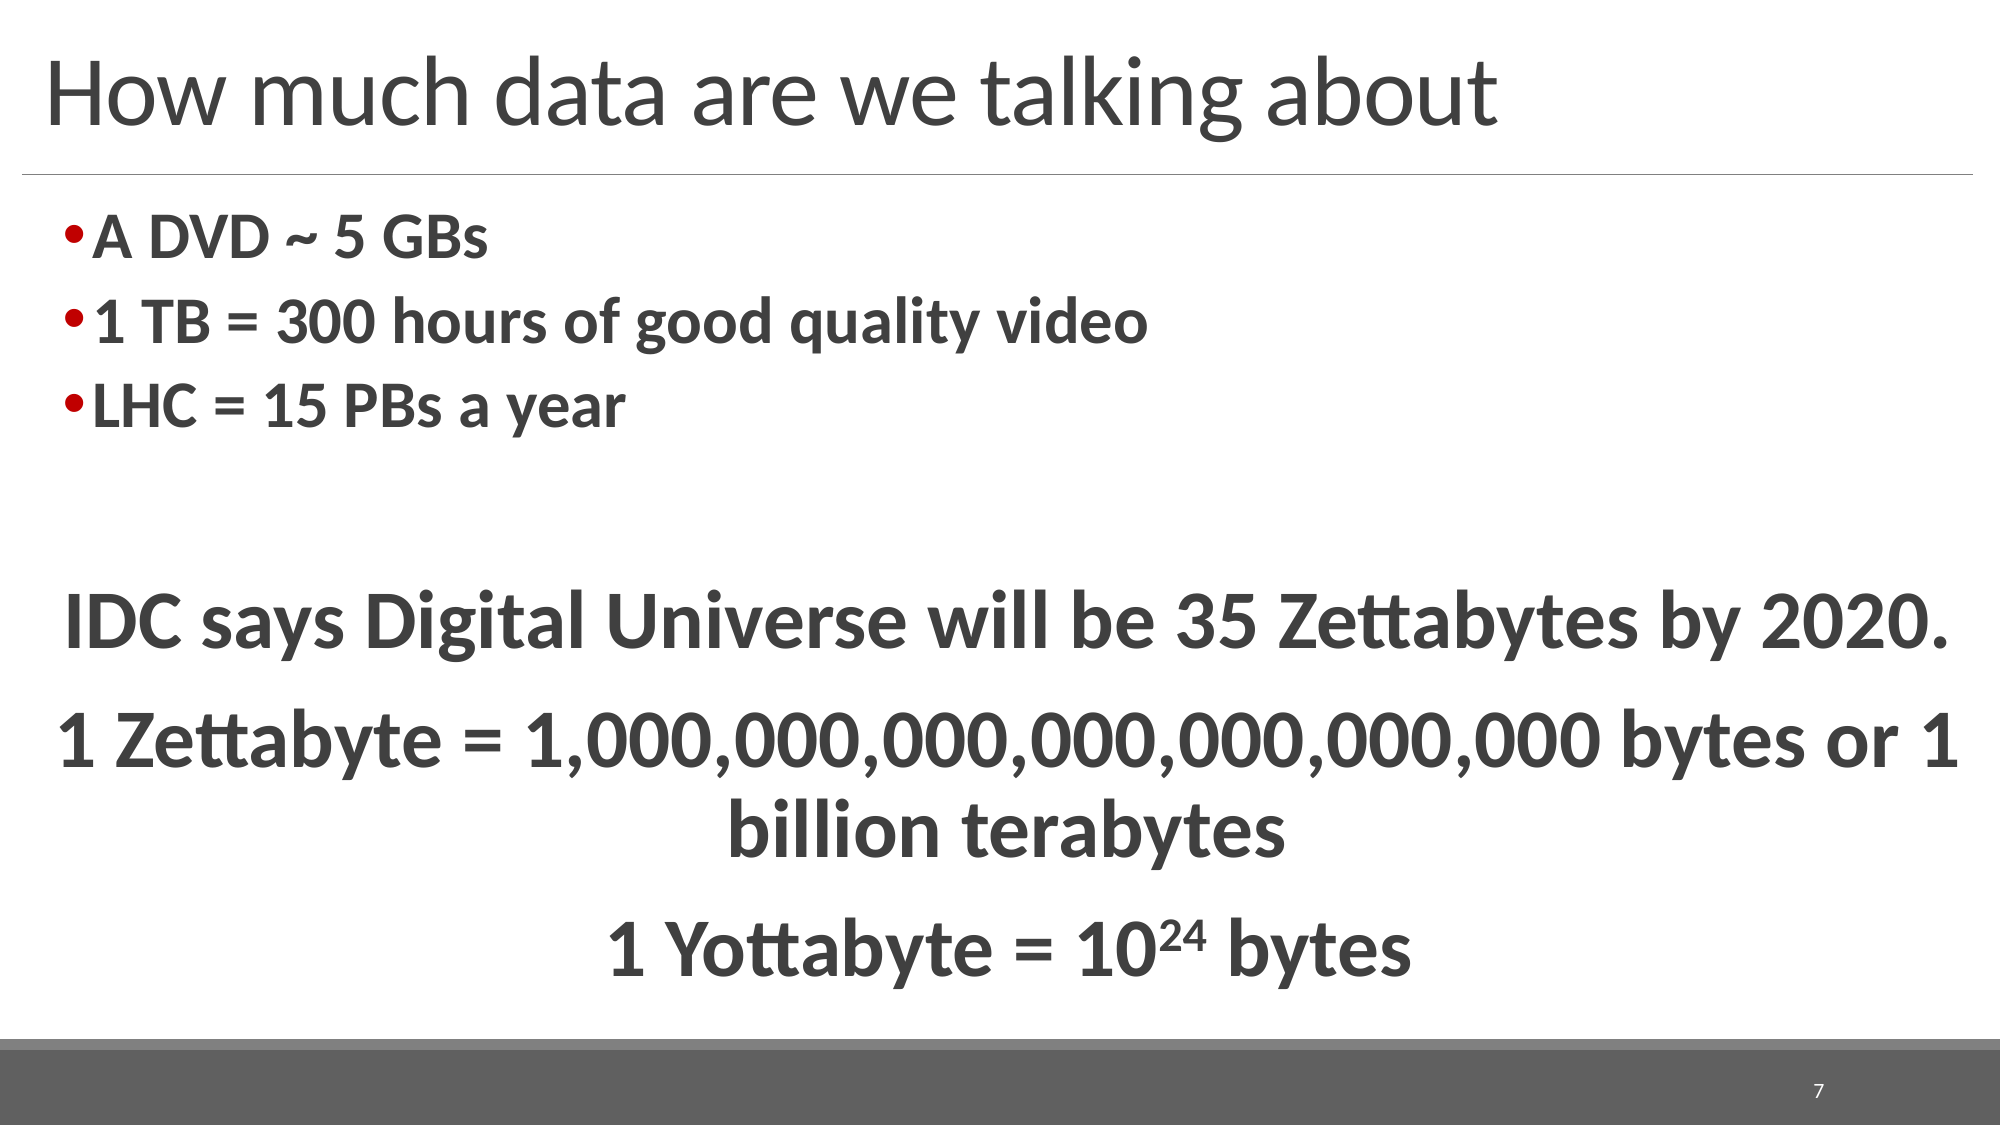

# How much data are we talking about
A DVD ~ 5 GBs
1 TB = 300 hours of good quality video
LHC = 15 PBs a year

IDC says Digital Universe will be 35 Zettabytes by 2020.
1 Zettabyte = 1,000,000,000,000,000,000,000 bytes or 1 billion terabytes
1 Yottabyte = 1024 bytes

7